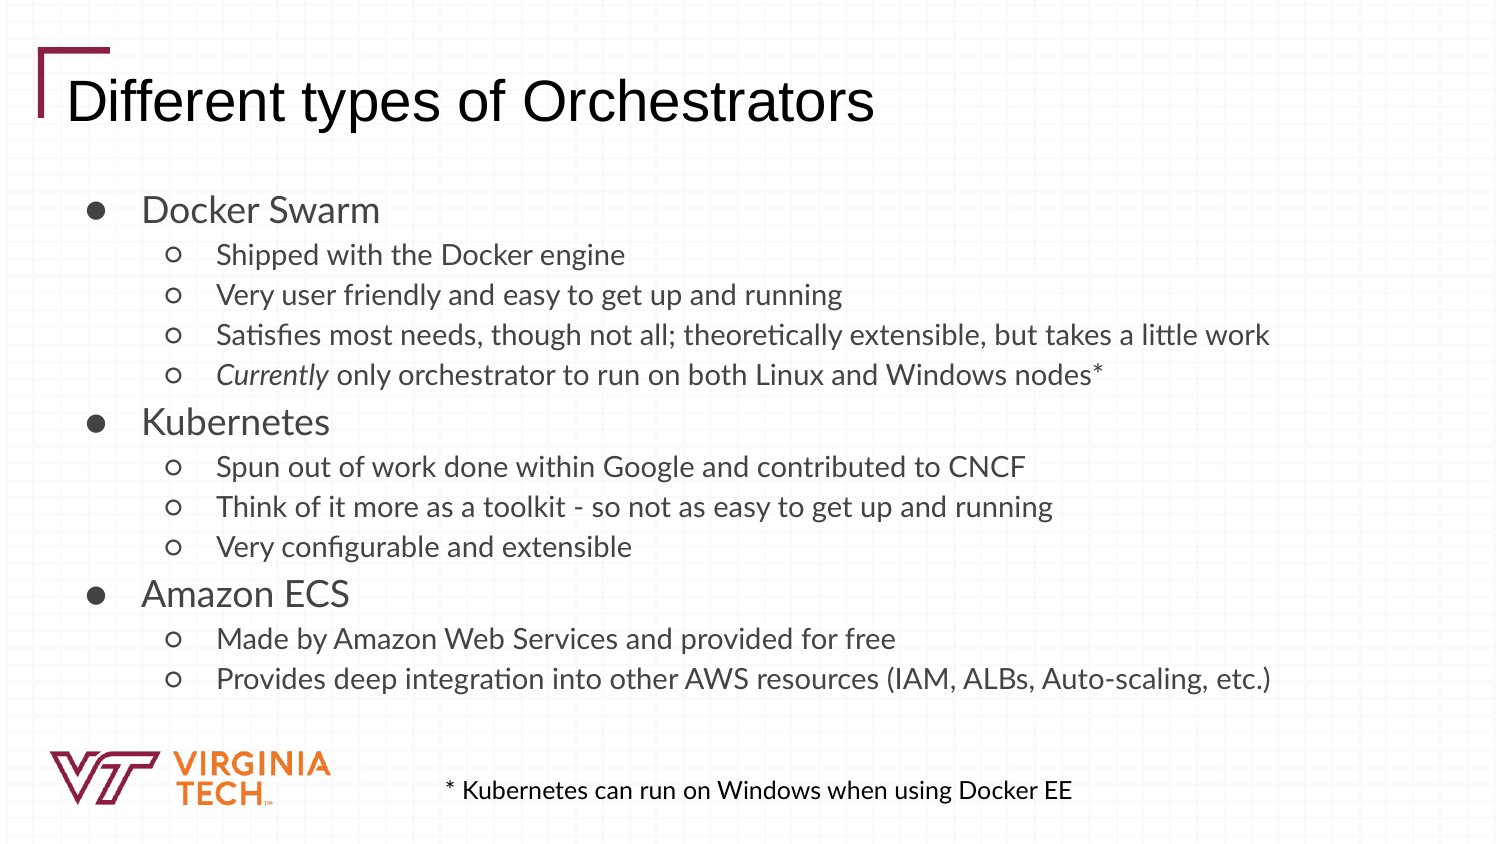

# Different types of Orchestrators
Docker Swarm
Shipped with the Docker engine
Very user friendly and easy to get up and running
Satisfies most needs, though not all; theoretically extensible, but takes a little work
Currently only orchestrator to run on both Linux and Windows nodes*
Kubernetes
Spun out of work done within Google and contributed to CNCF
Think of it more as a toolkit - so not as easy to get up and running
Very configurable and extensible
Amazon ECS
Made by Amazon Web Services and provided for free
Provides deep integration into other AWS resources (IAM, ALBs, Auto-scaling, etc.)
* Kubernetes can run on Windows when using Docker EE